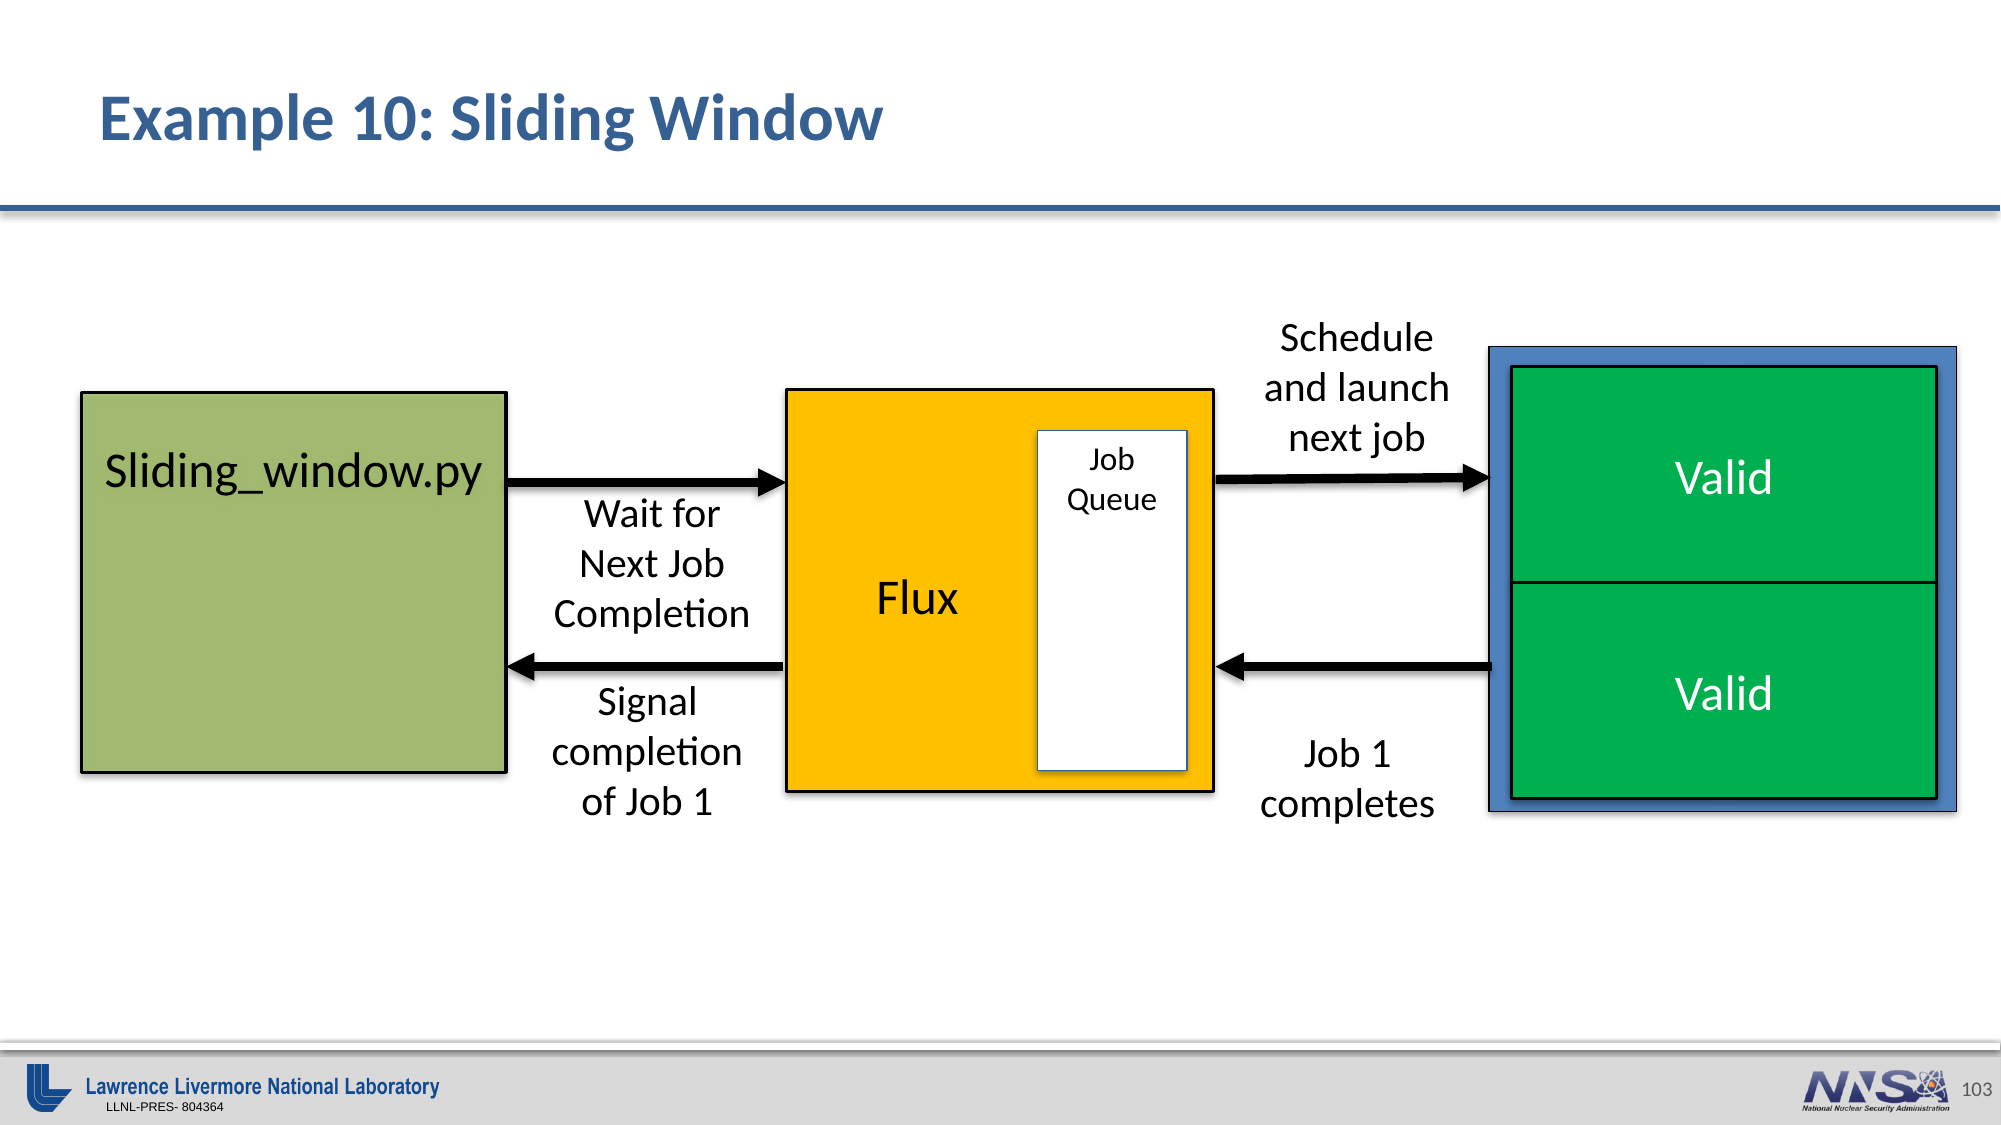

# Example 10: Sliding Window
Schedule and launch next job

Valid
Flux
Sliding_window.py
Job Queue
Wait for Next Job Completion
Valid
Signal completion of Job 1
Job 1 completes